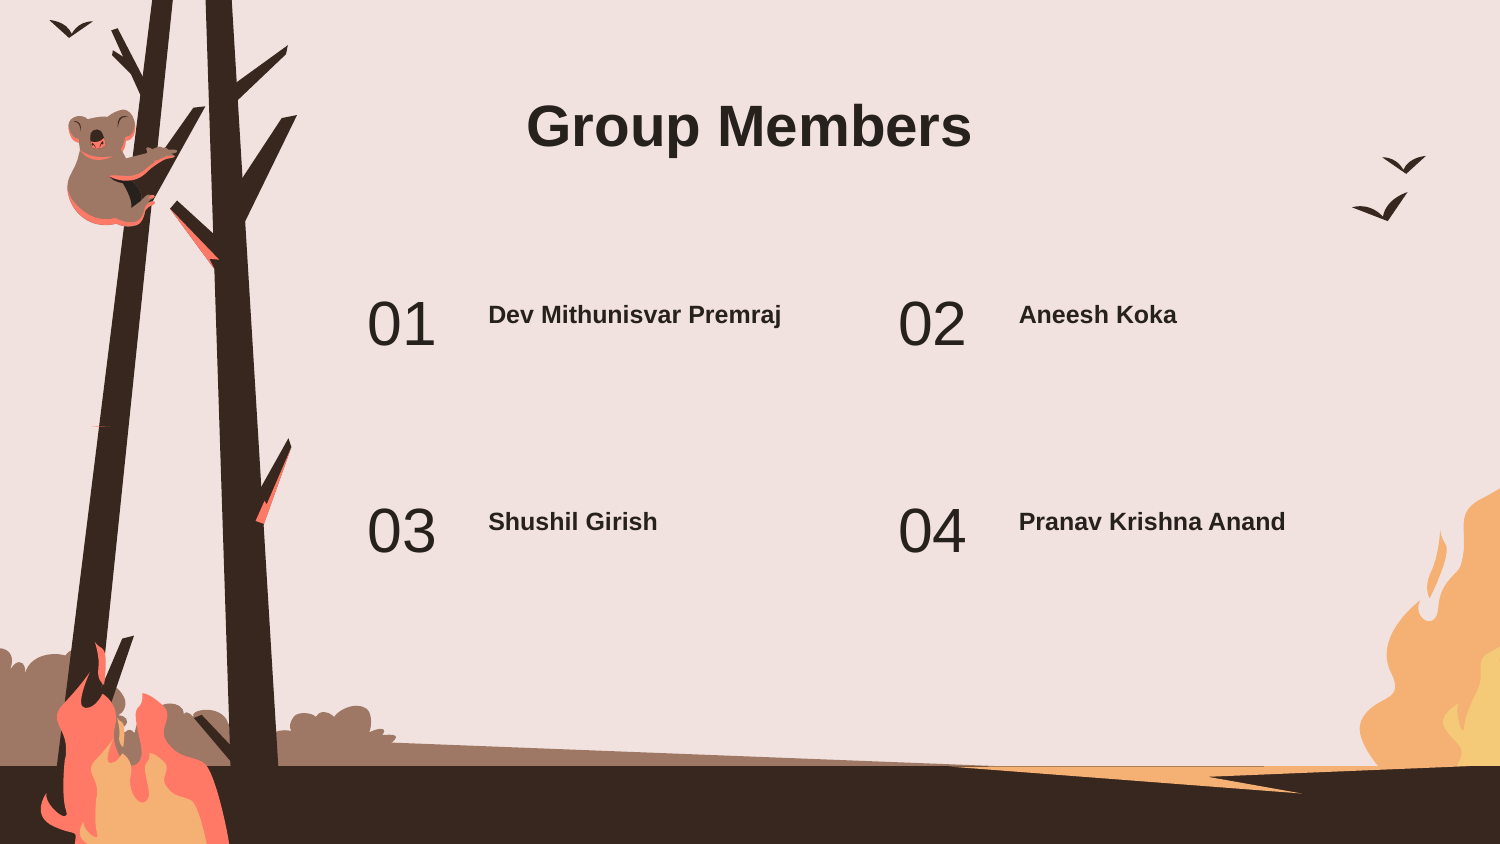

# Group Members

01
Dev Mithunisvar Premraj
02
Aneesh Koka
Shushil Girish
Pranav Krishna Anand
03
04